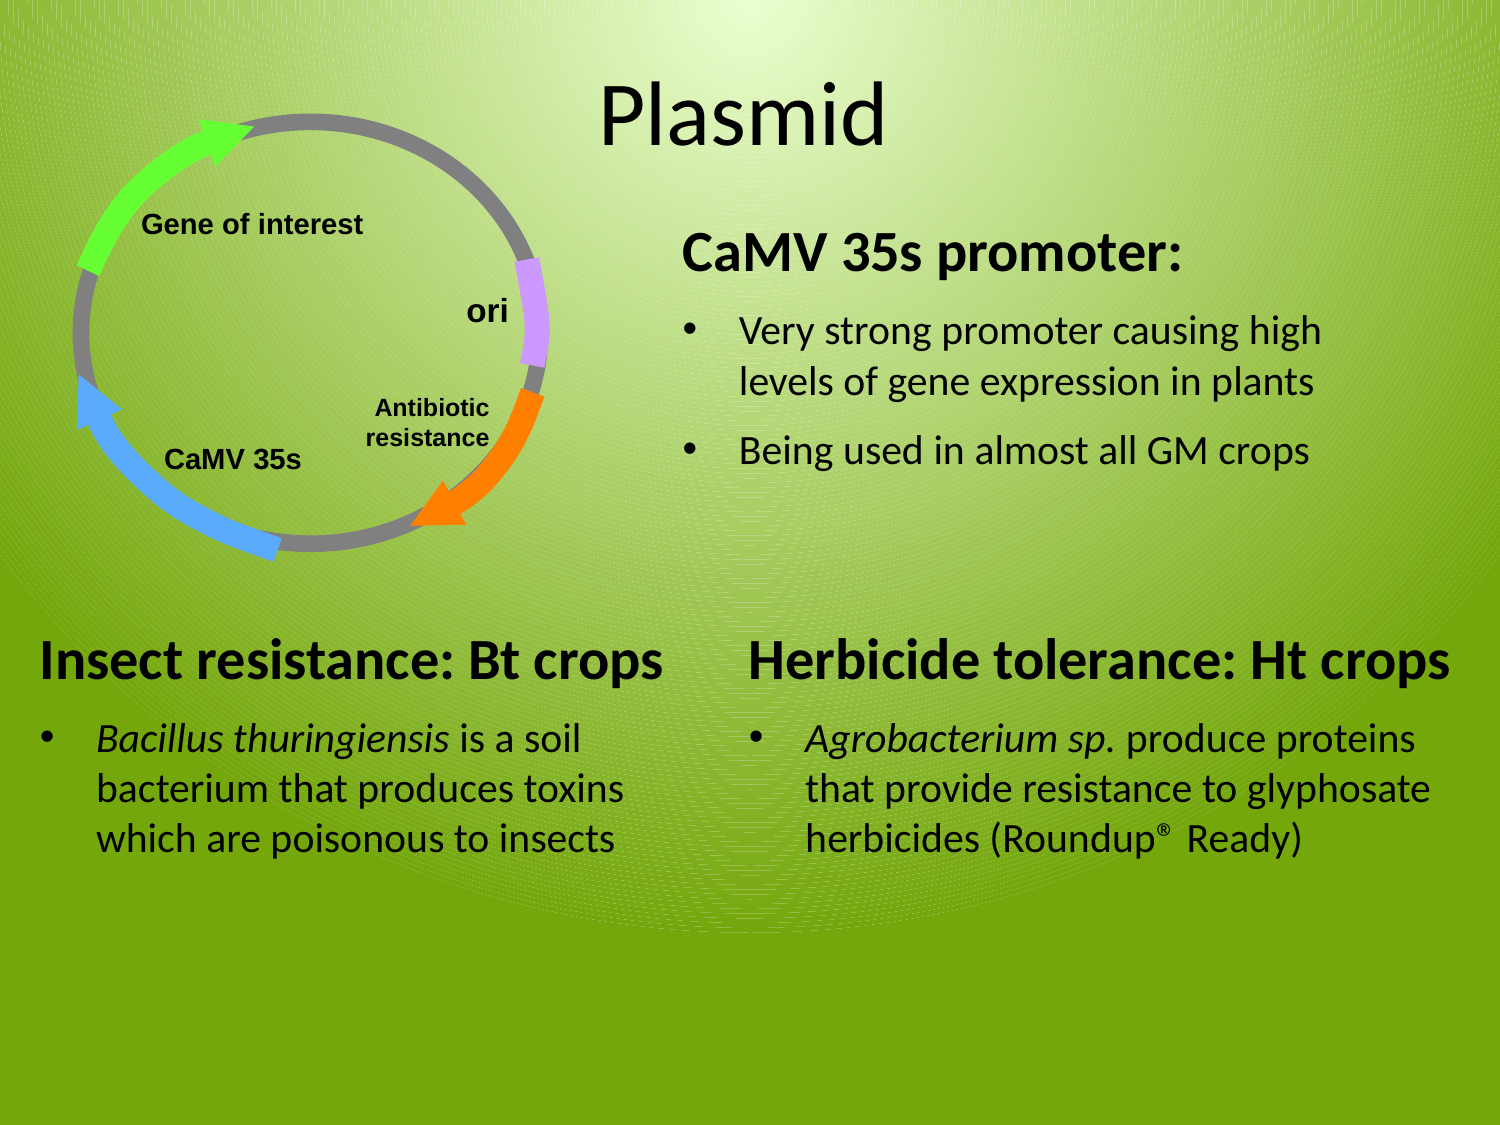

# Plasmid

Gene of interest
CaMV 35s promoter:

Very strong promoter causing high levels of gene expression in plants

Being used in almost all GM crops

ori

Antibiotic resistance

CaMV 35s
Insect resistance: Bt crops

Bacillus thuringiensis is a soil bacterium that produces toxins which are poisonous to insects
Herbicide tolerance: Ht crops

Agrobacterium sp. produce proteins that provide resistance to glyphosate herbicides (Roundup® Ready)